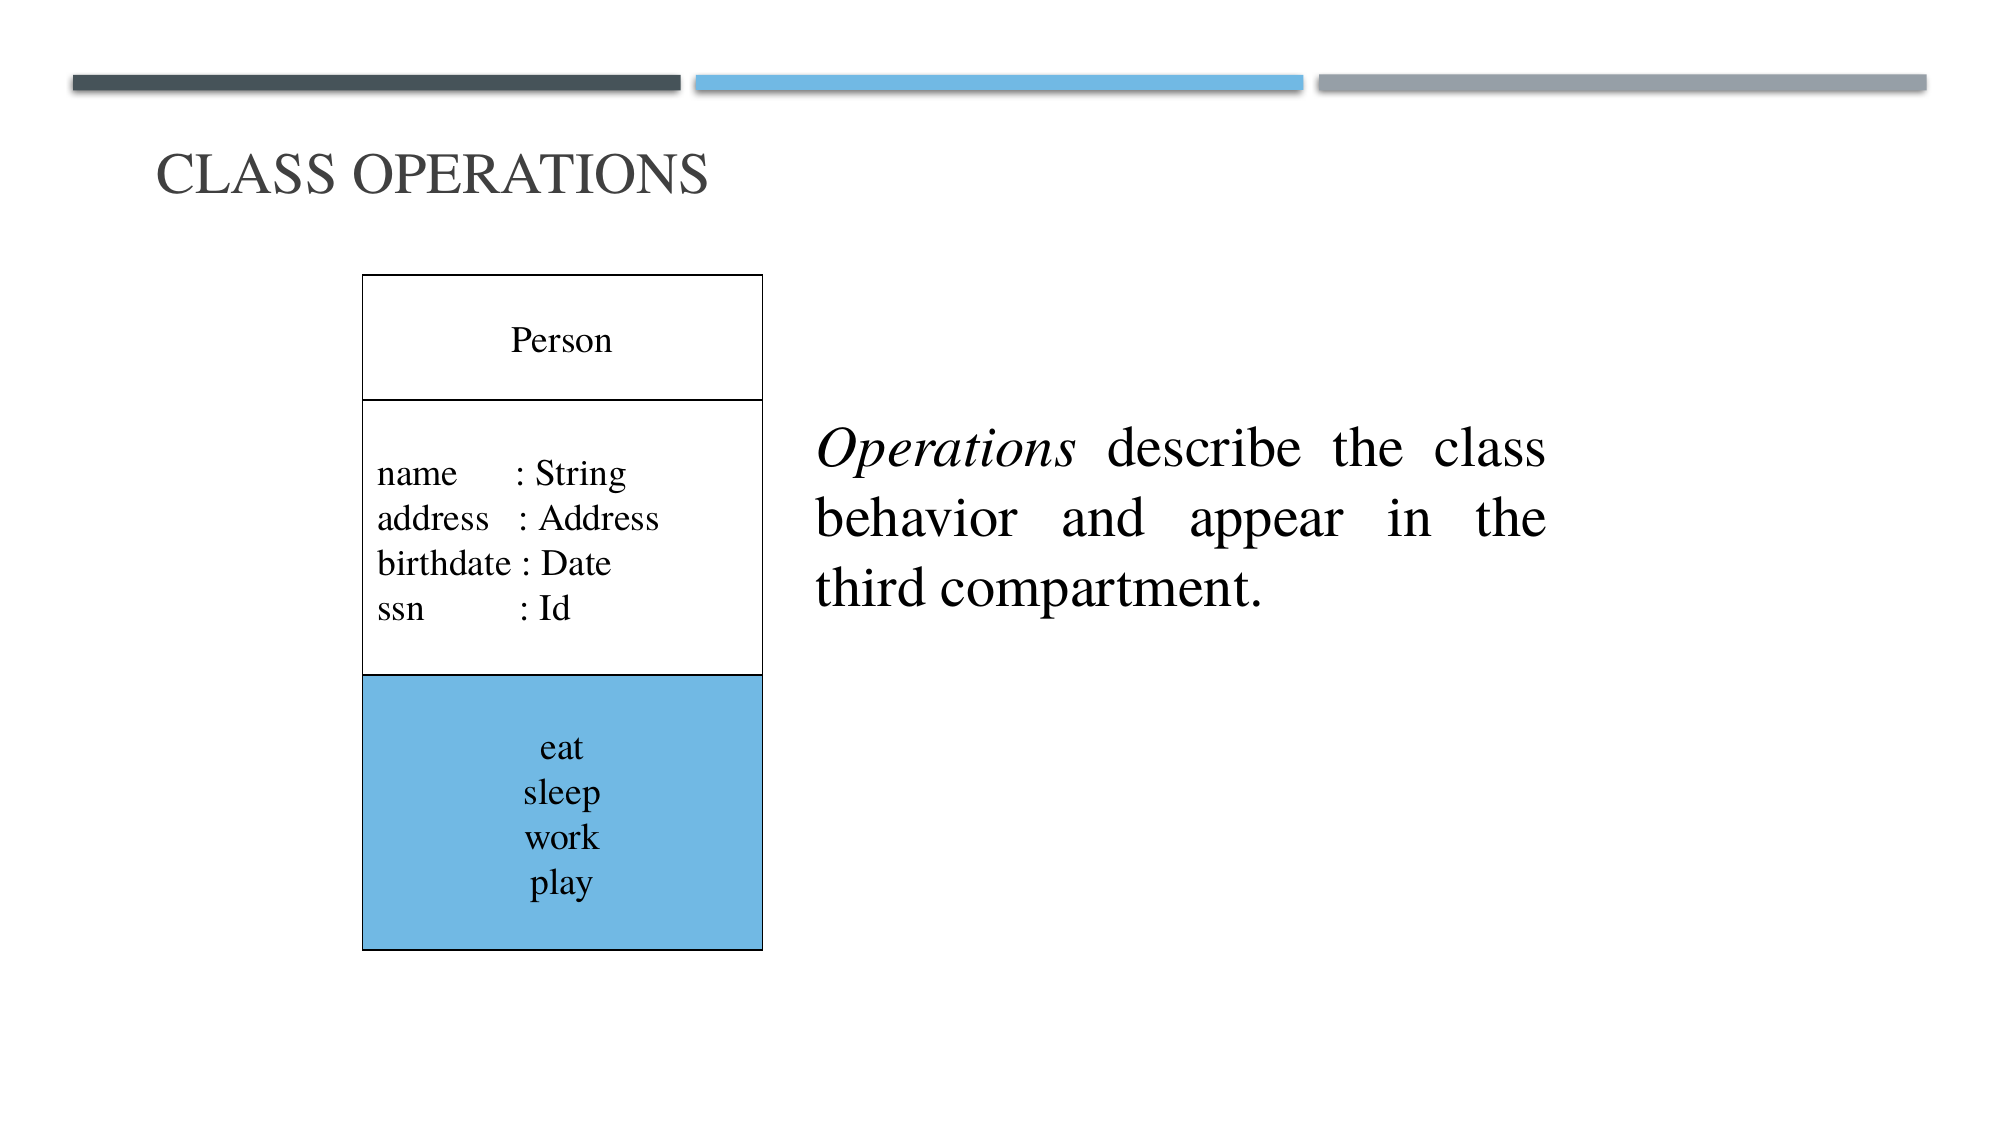

# Class Operations
Person
name      : String
address   : Address
birthdate : Date
ssn          : Id
eat
sleep
work
play
Operations describe the class behavior and appear in the third compartment.